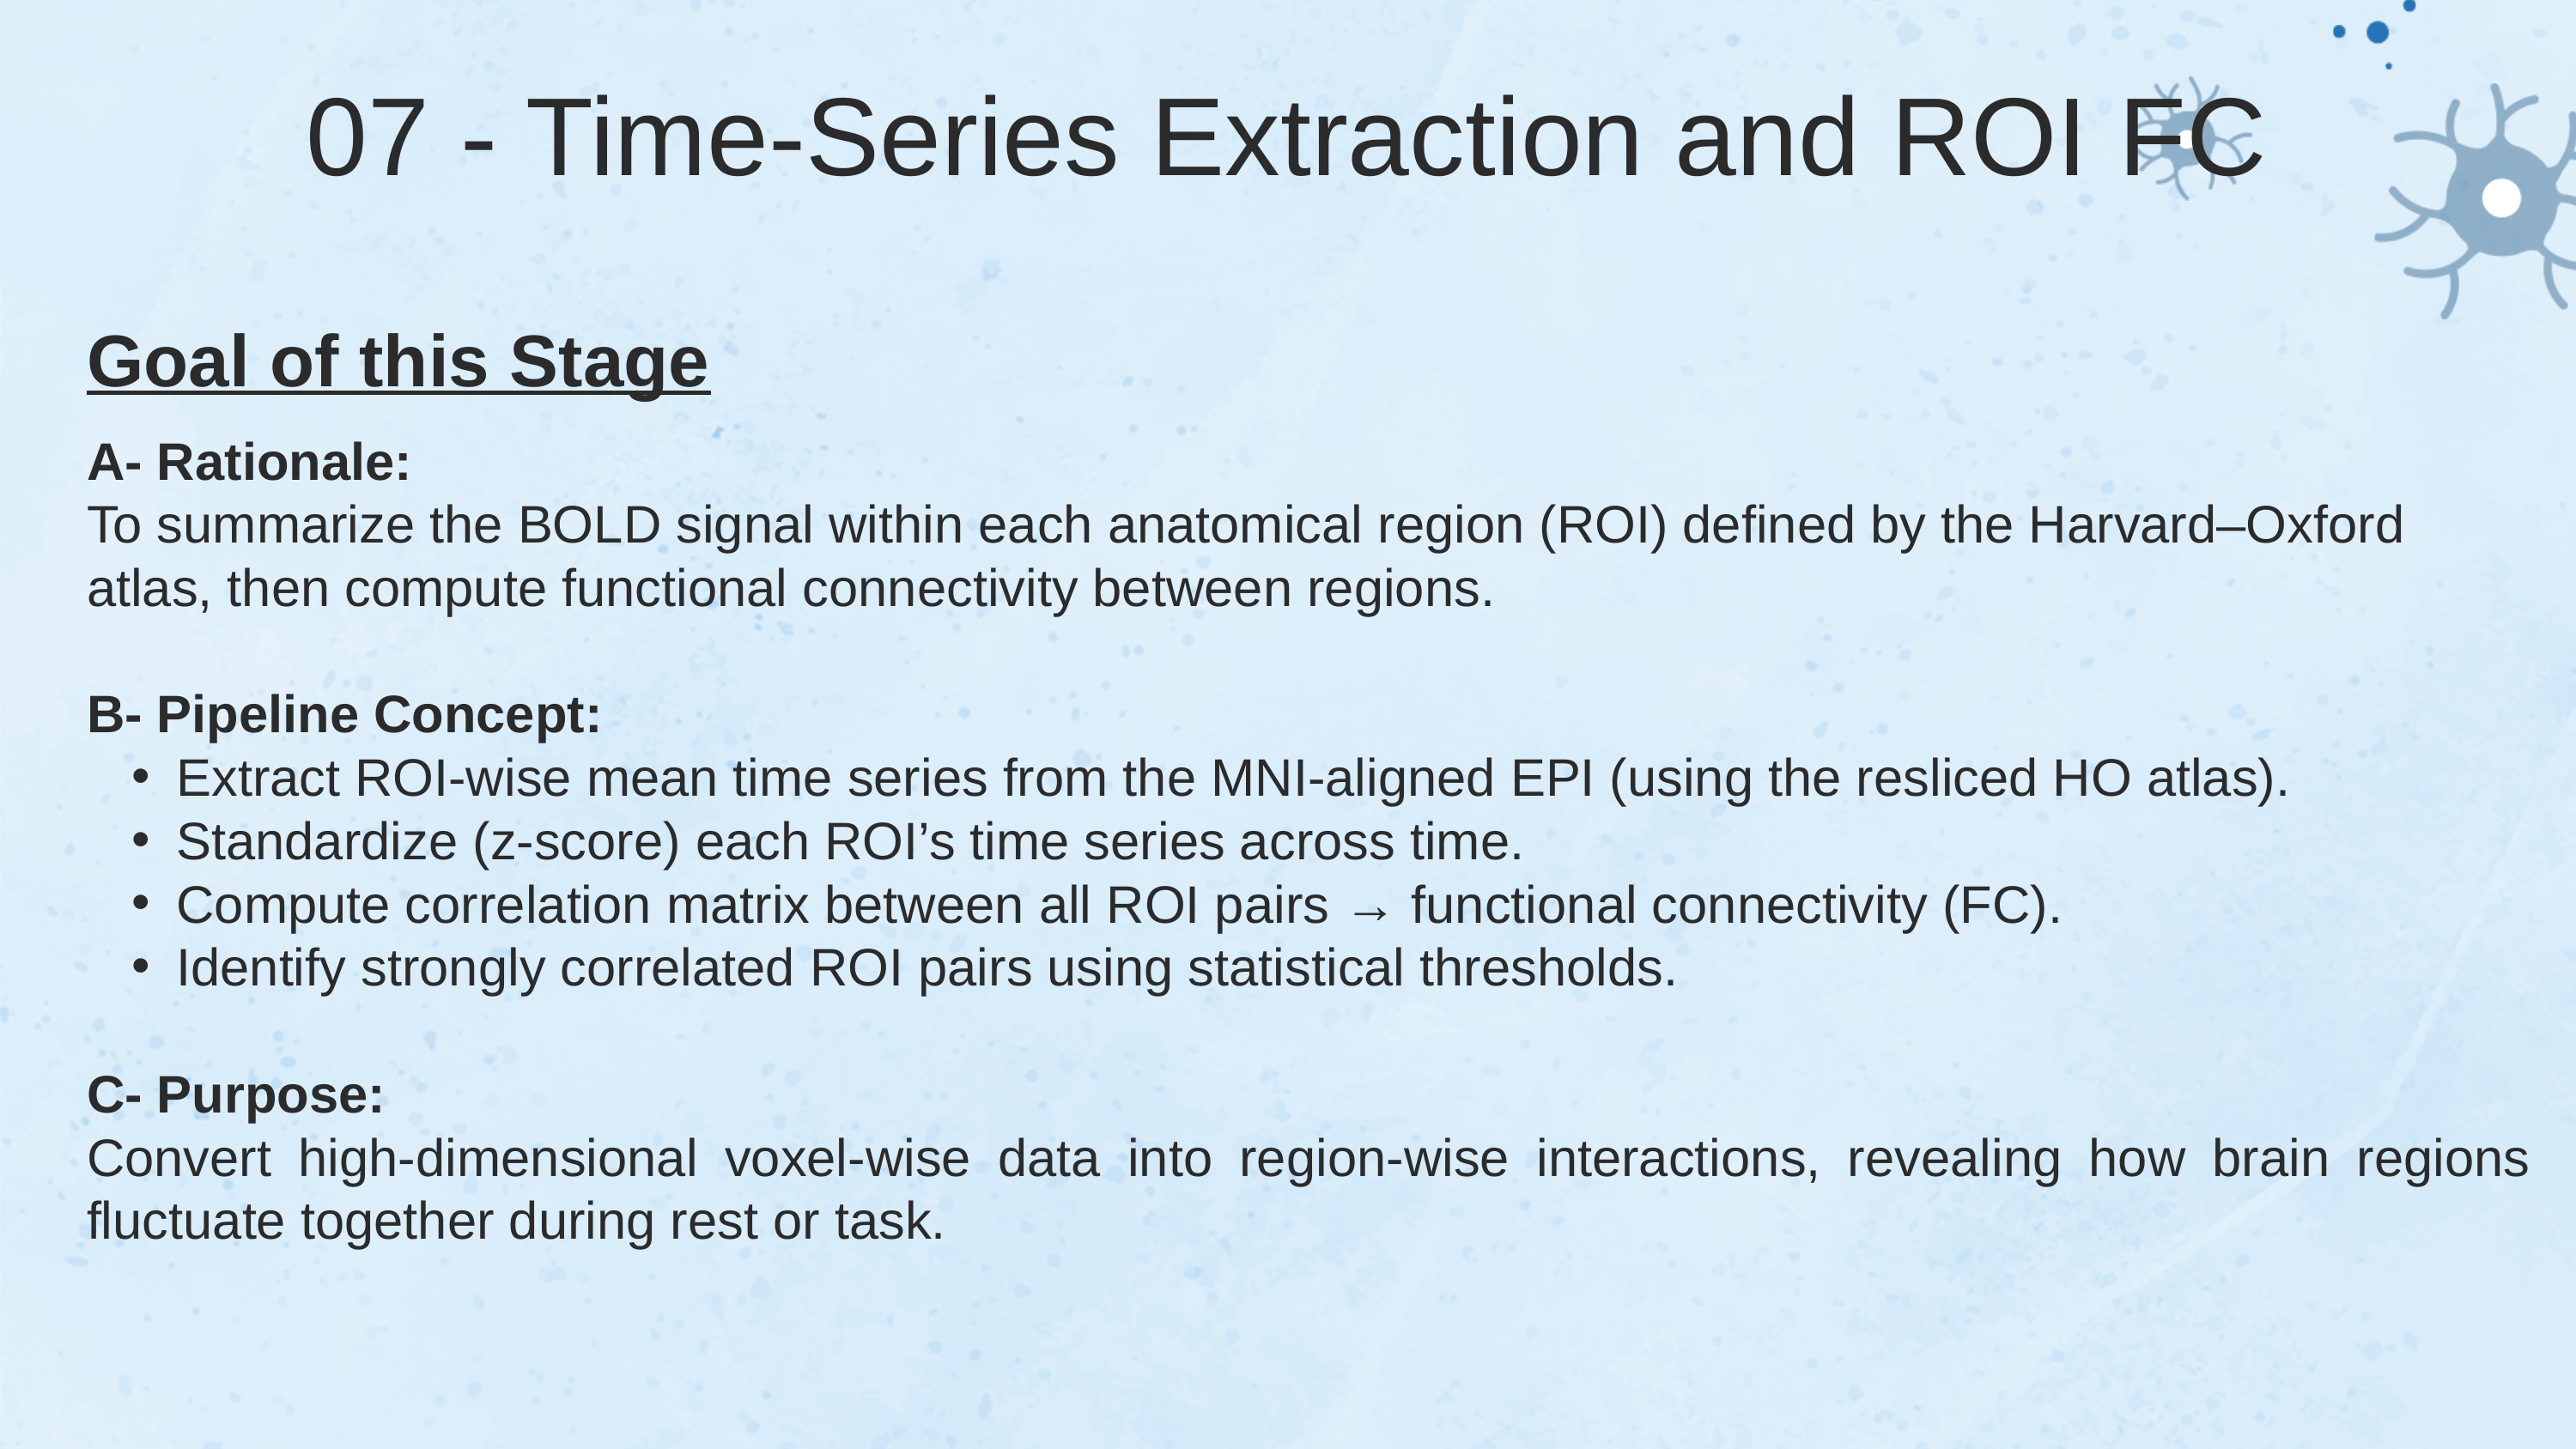

07 - Time-Series Extraction and ROI FC

Goal of this Stage

A- Rationale:
To summarize the BOLD signal within each anatomical region (ROI) defined by the Harvard–Oxford atlas, then compute functional connectivity between regions.

B- Pipeline Concept:
Extract ROI-wise mean time series from the MNI-aligned EPI (using the resliced HO atlas).
Standardize (z-score) each ROI’s time series across time.
Compute correlation matrix between all ROI pairs → functional connectivity (FC).
Identify strongly correlated ROI pairs using statistical thresholds.

C- Purpose:
Convert high-dimensional voxel-wise data into region-wise interactions, revealing how brain regions fluctuate together during rest or task.